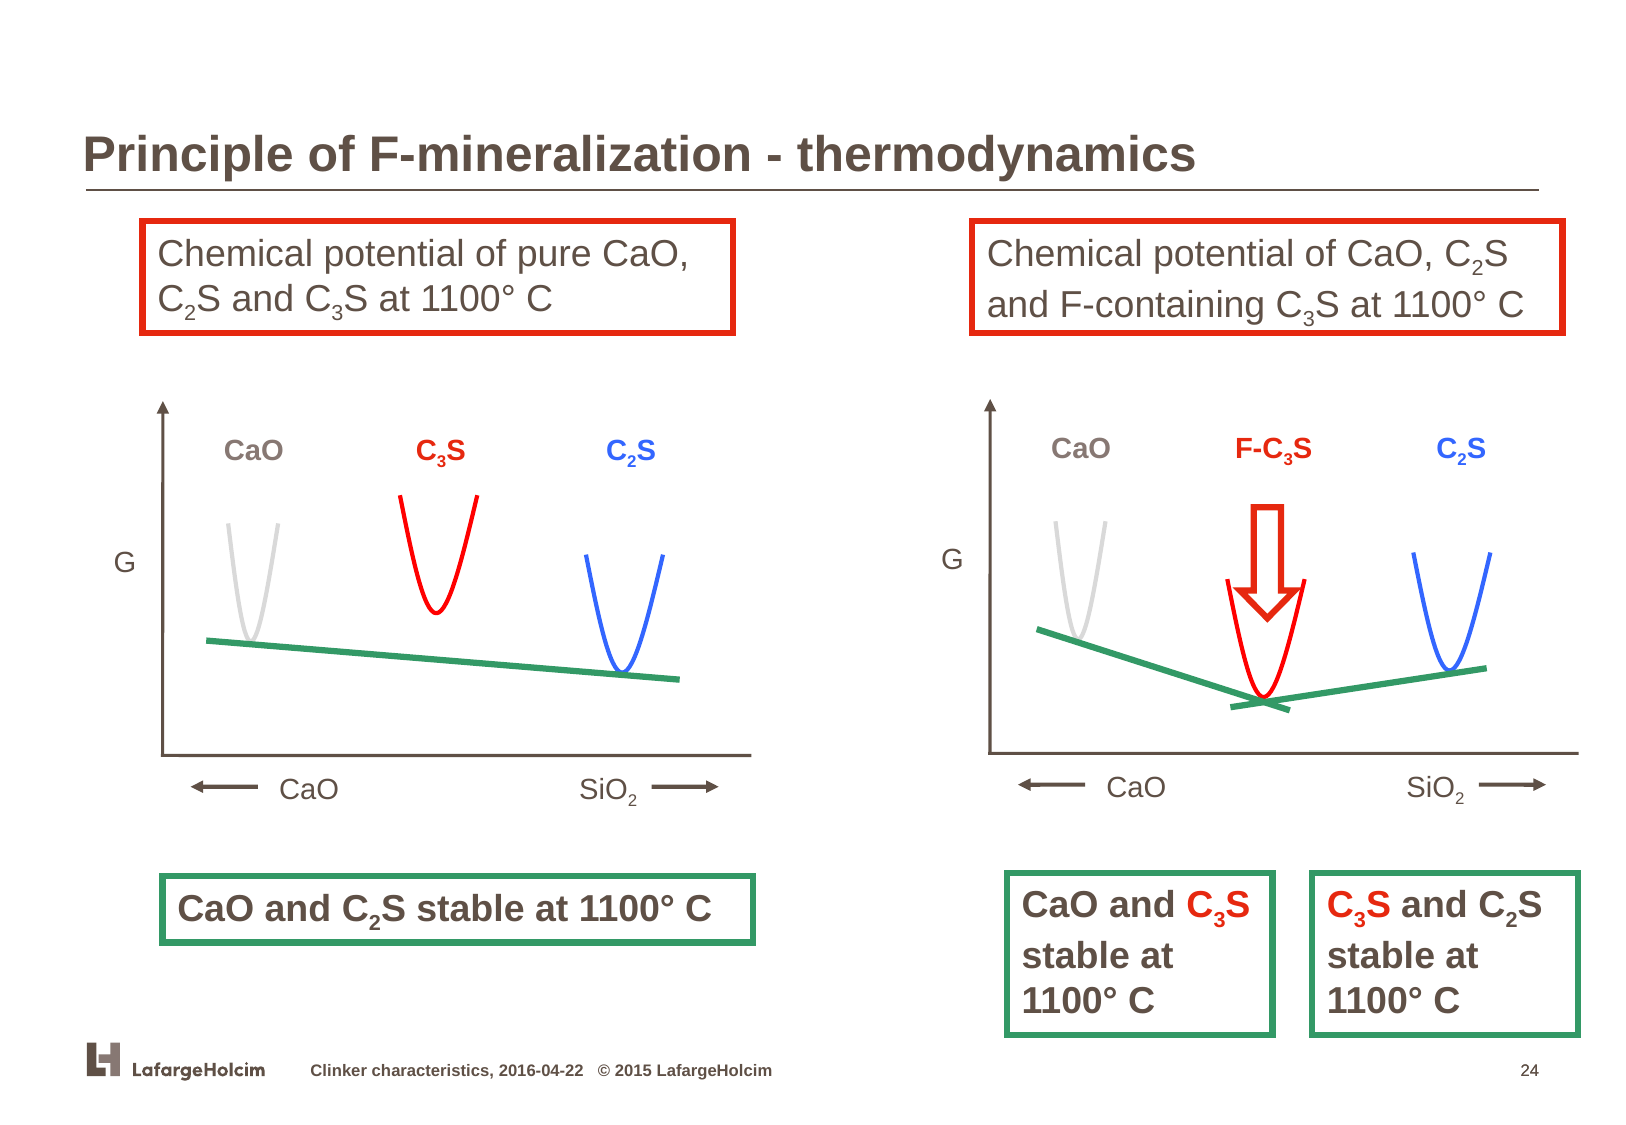

Principle of F-mineralization - thermodynamics
Chemical potential of pure CaO, C2S and C3S at 1100° C
Chemical potential of CaO, C2S and F-containing C3S at 1100° C
CaO               F-C3S               C2S

CaO		SiO2

G
CaO                C3S                 C2S

G

CaO		SiO2

CaO and C3S stable at 1100° C
C3S and C2S stable at 1100° C
CaO and C2S stable at 1100° C
Clinker characteristics, 2016-04-22   © 2015 LafargeHolcim
24
24